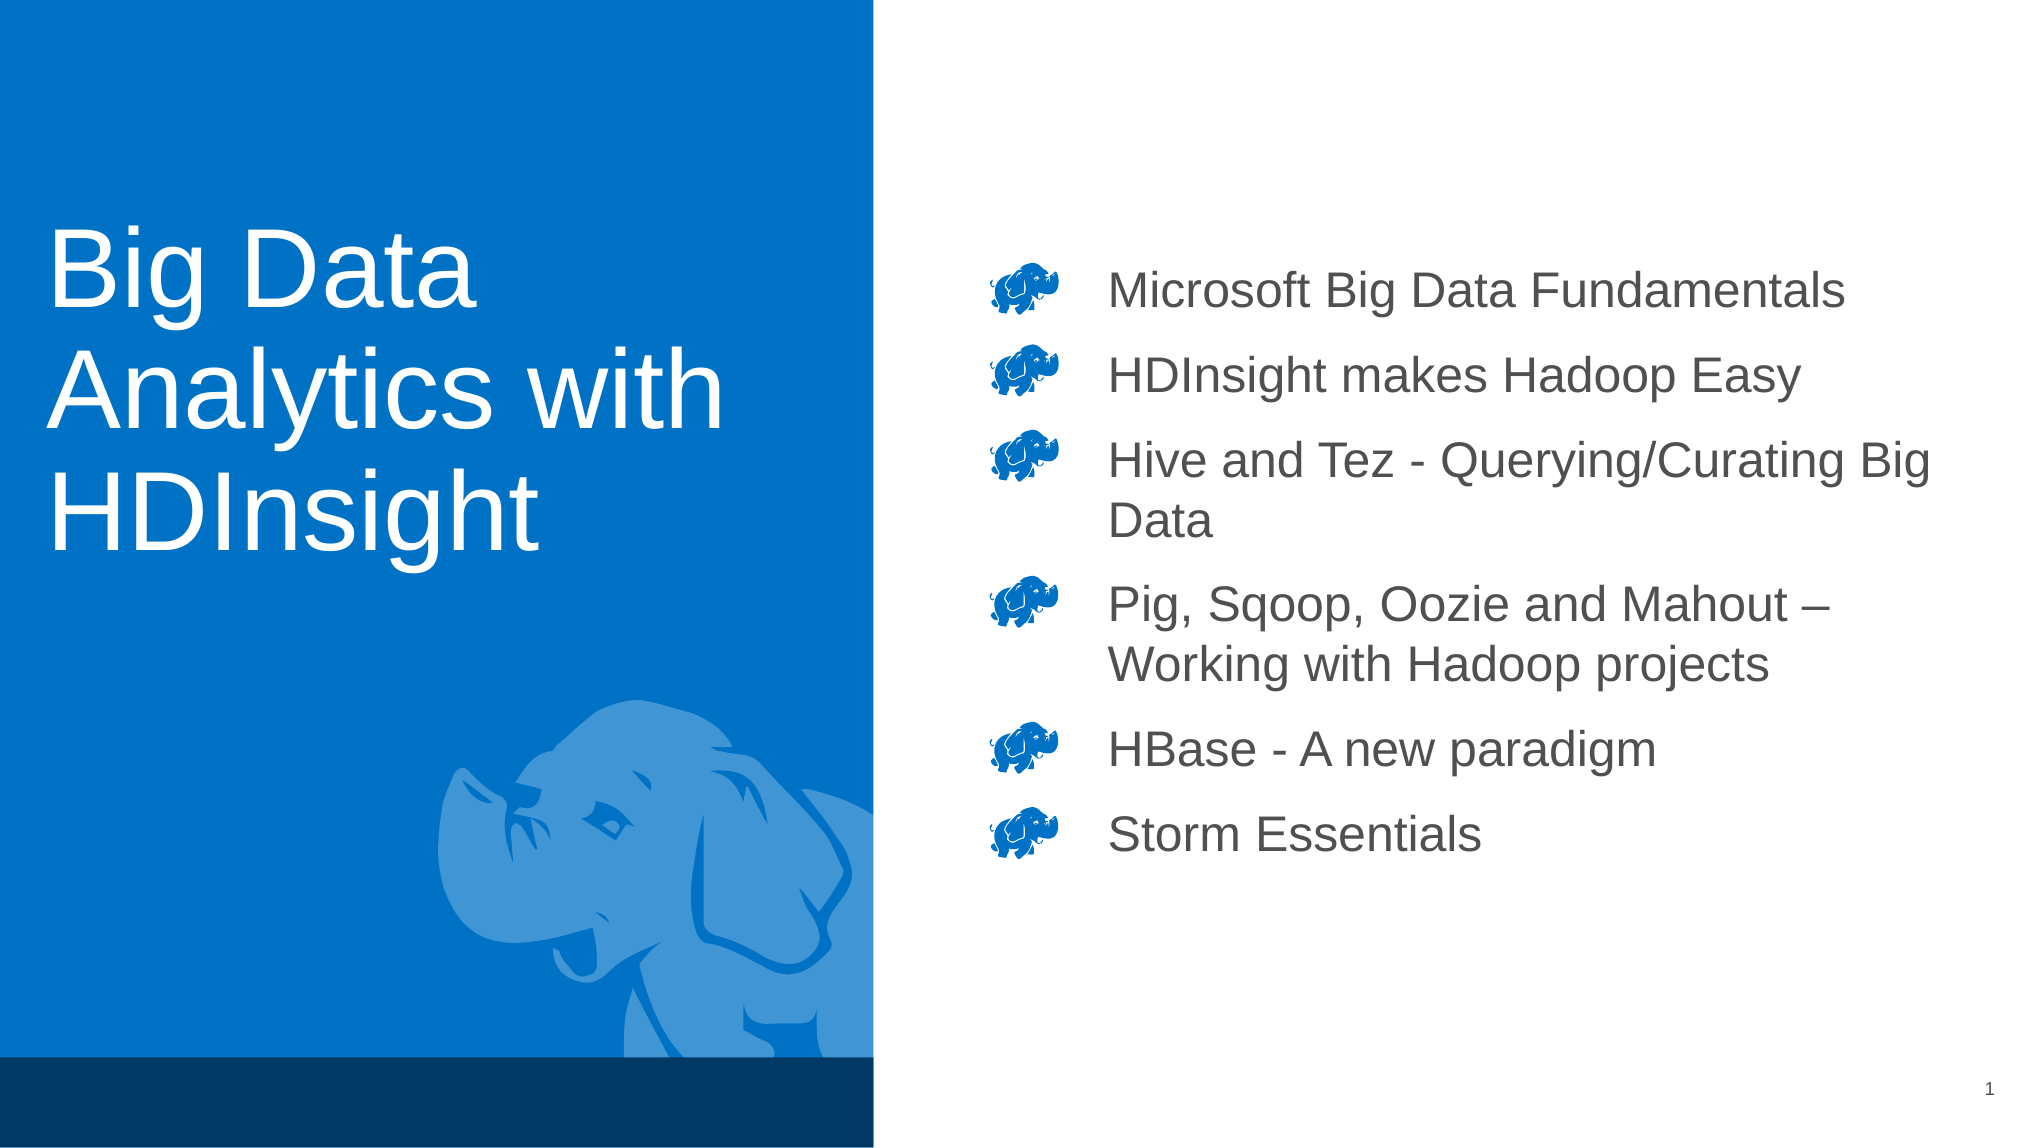

Big Data Analytics with HDInsight
Microsoft Big Data Fundamentals
HDInsight makes Hadoop Easy
Hive and Tez - Querying/Curating Big Data
Pig, Sqoop, Oozie and Mahout – Working with Hadoop projects
HBase - A new paradigm
Storm Essentials

1